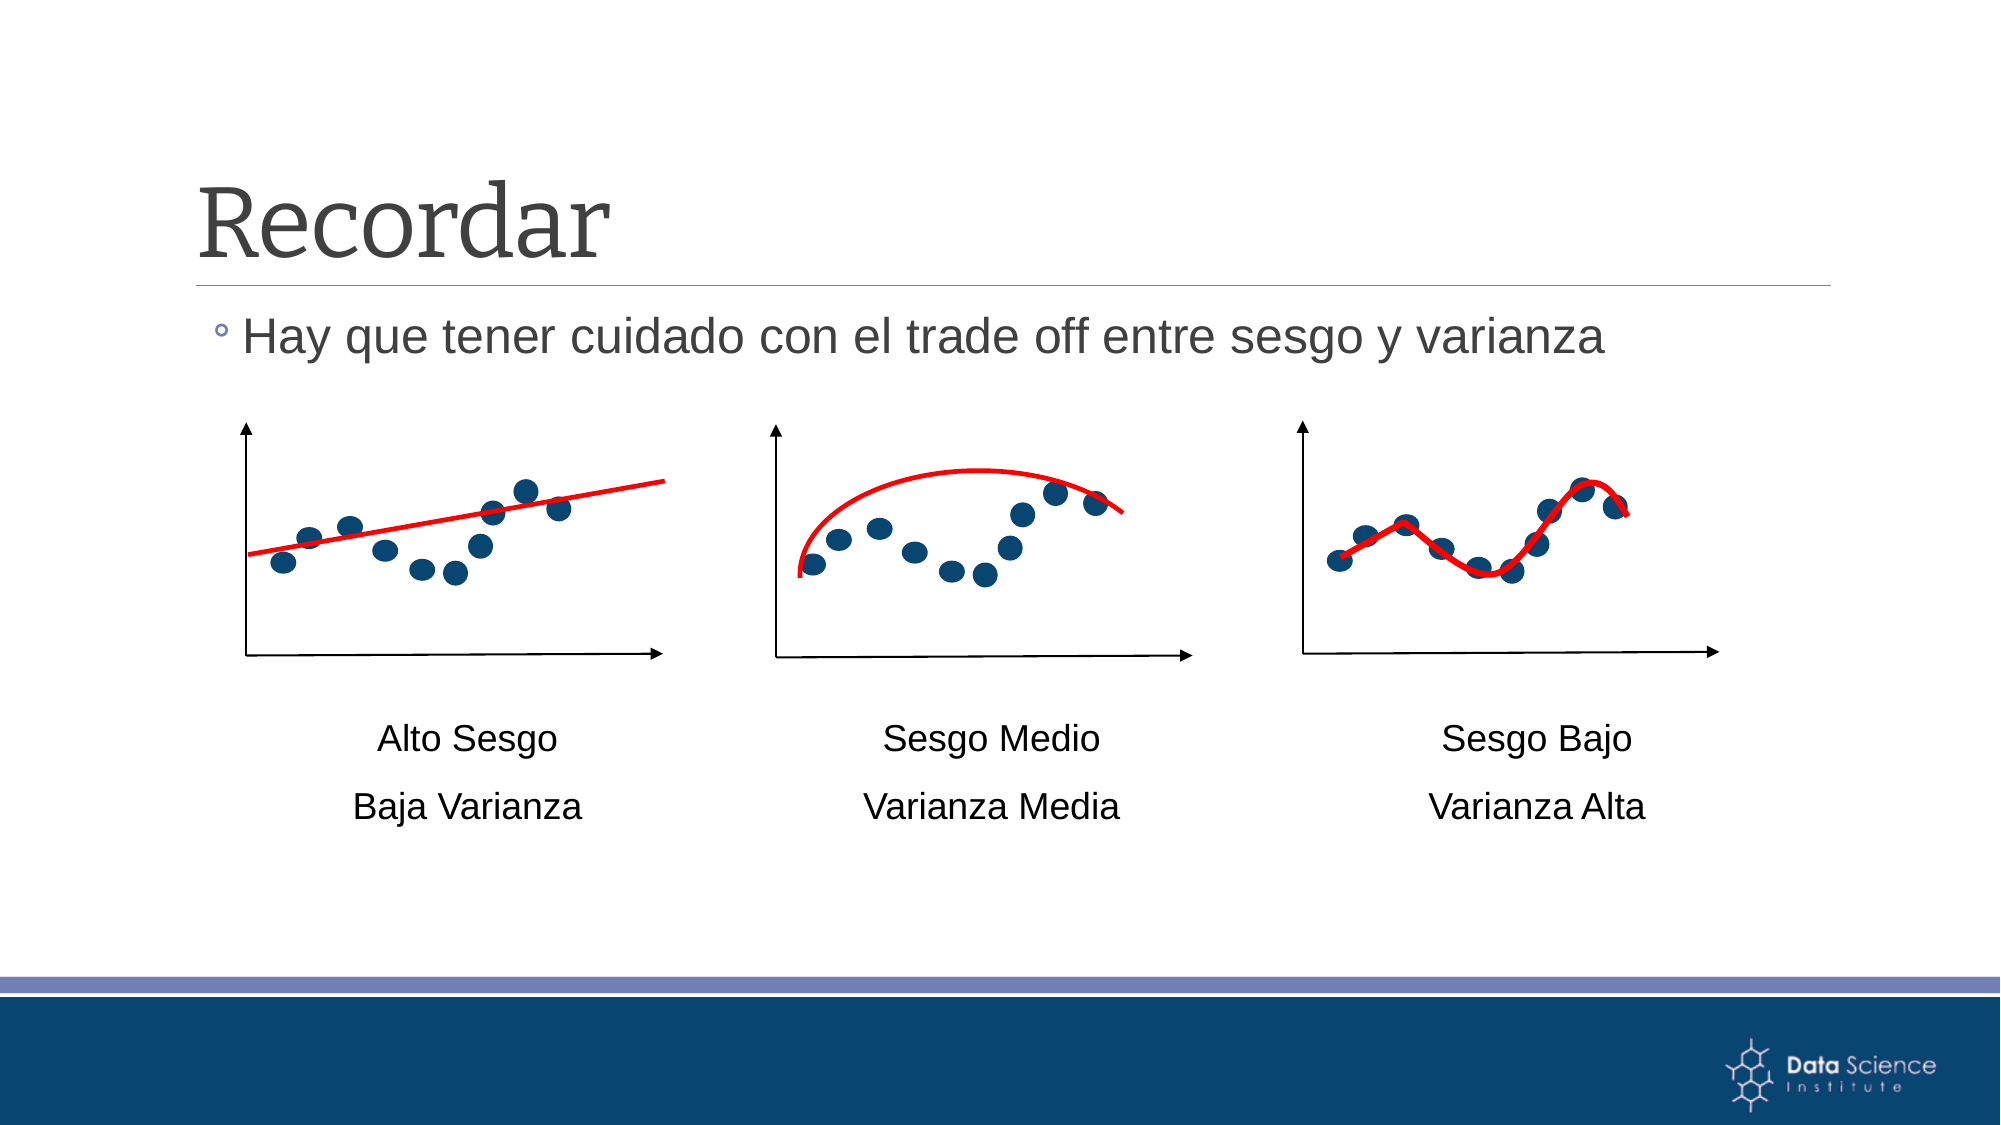

# Recordar
Hay que tener cuidado con el trade off entre sesgo y varianza

Sesgo Medio
Sesgo Bajo
Alto Sesgo
Varianza Media
Varianza Alta
Baja Varianza